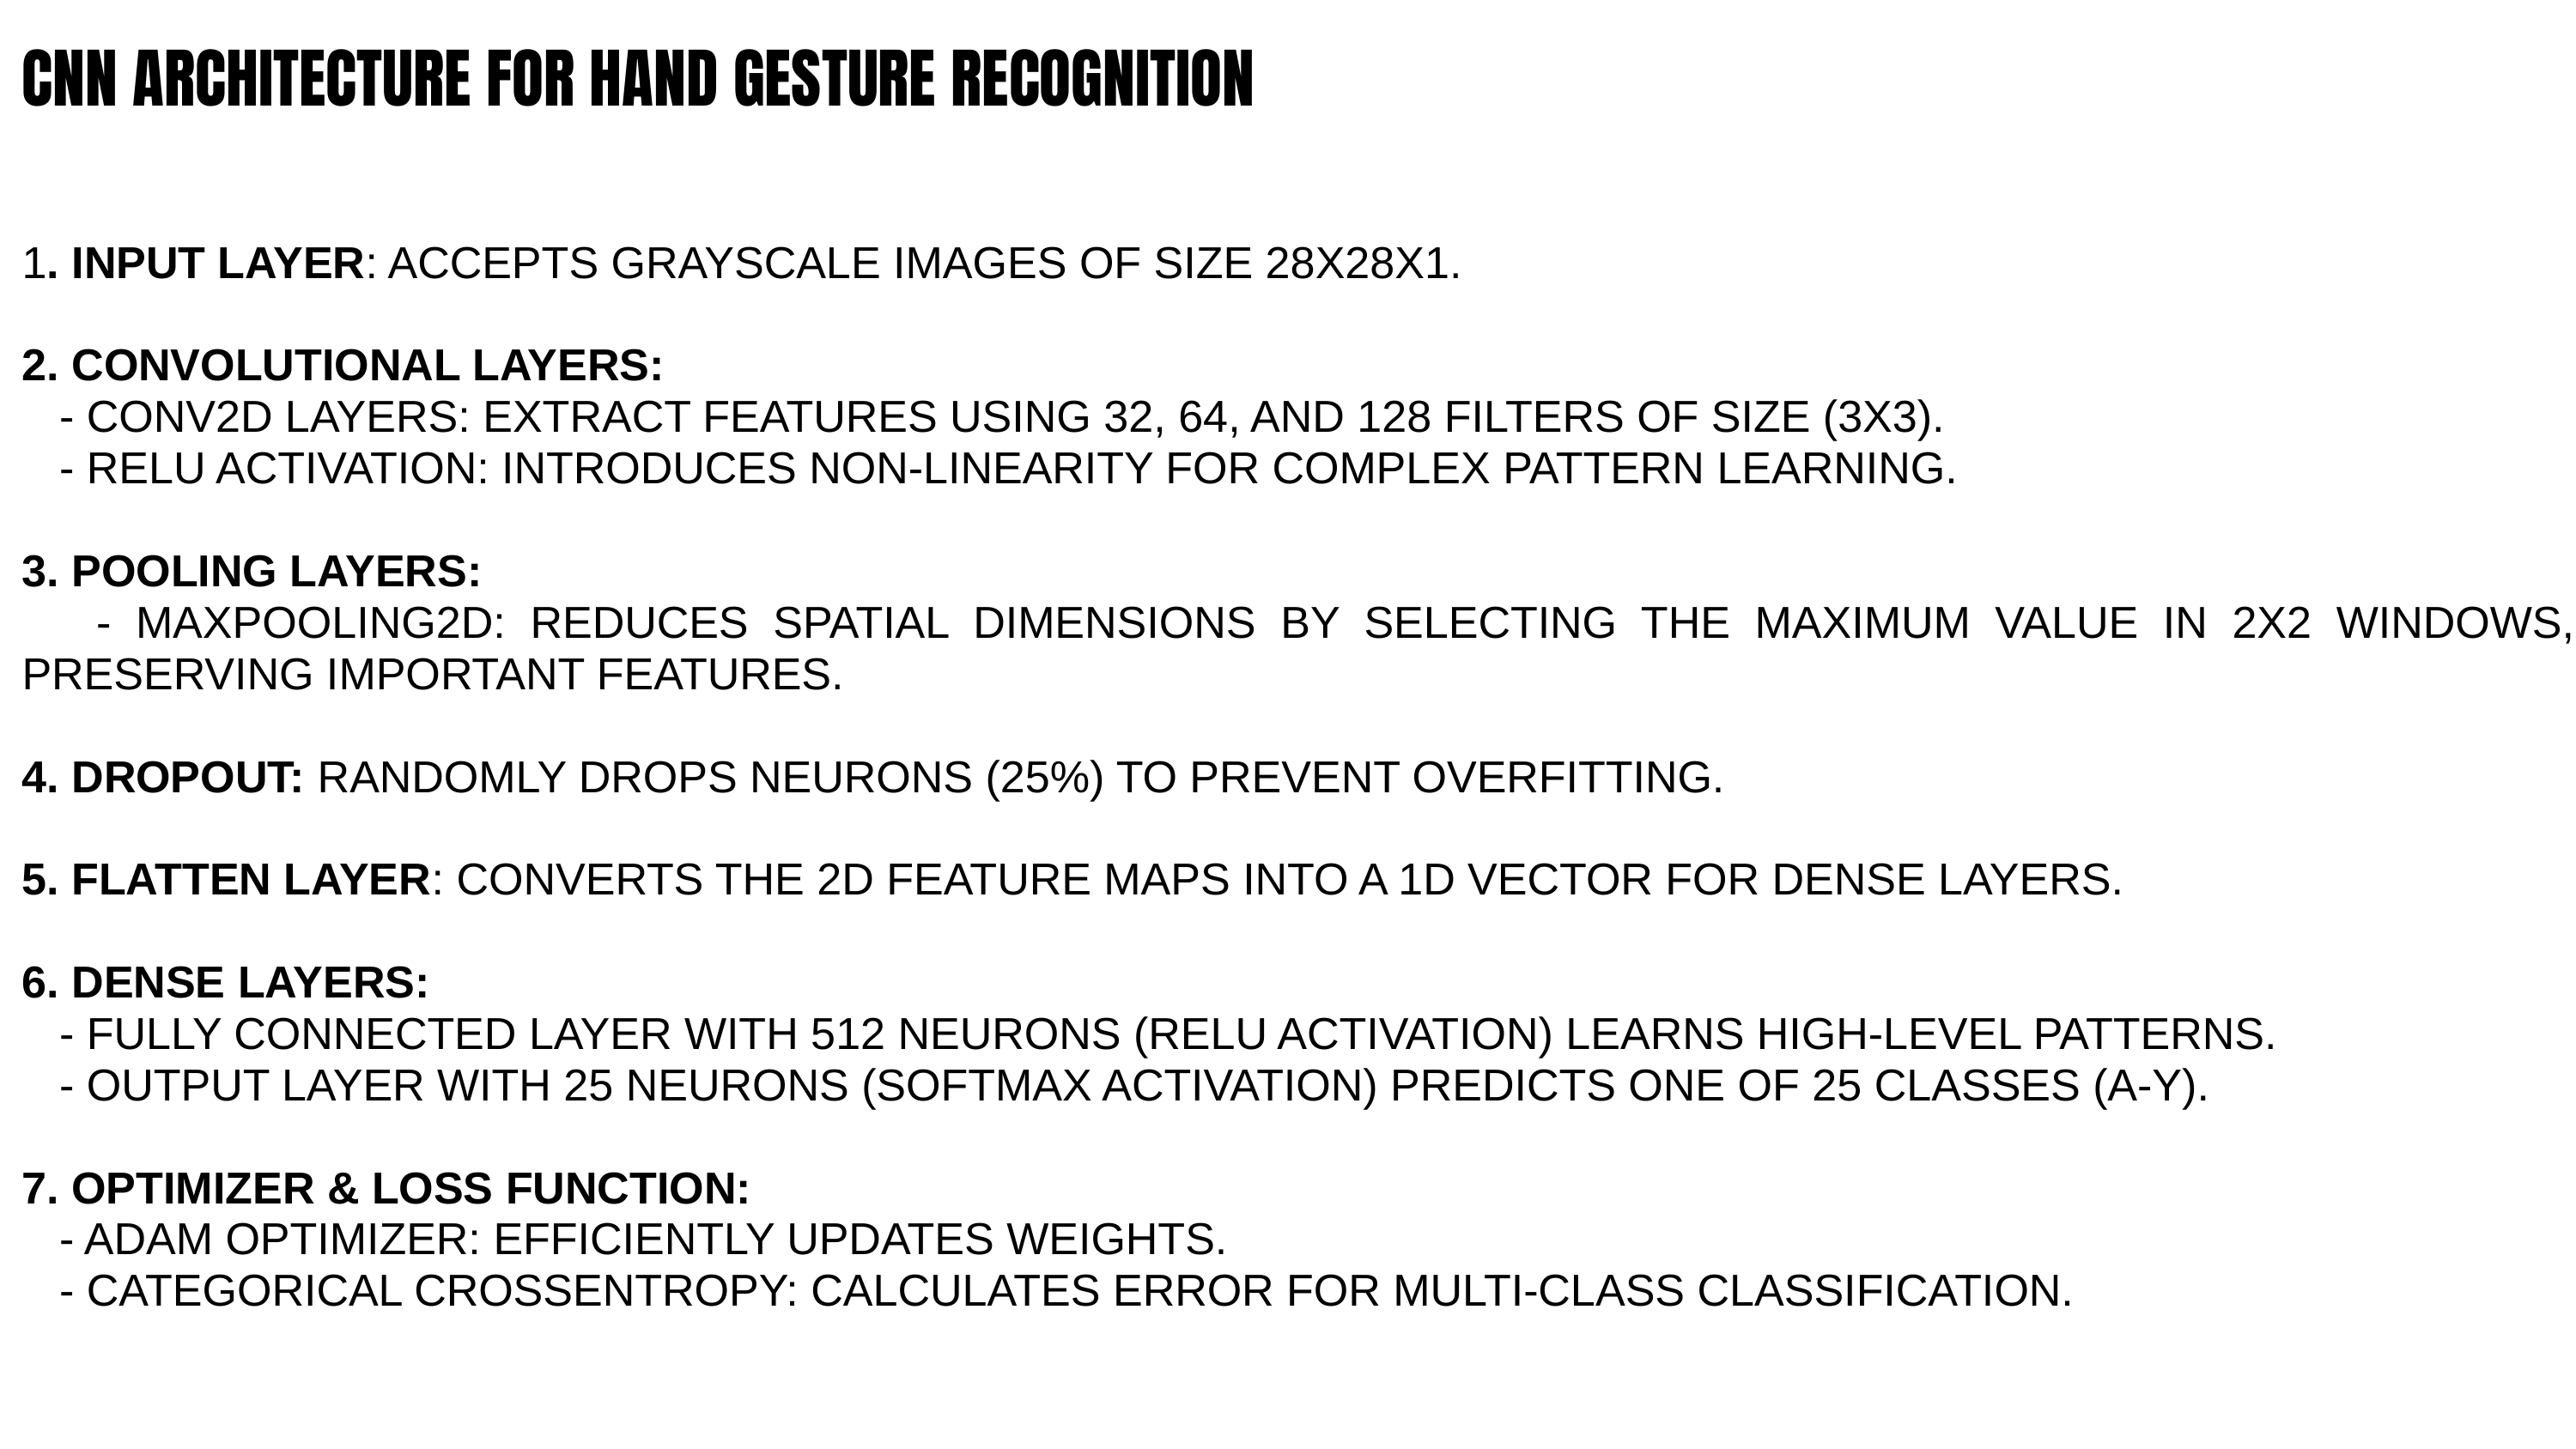

CNN ARCHITECTURE FOR HAND GESTURE RECOGNITION

1. INPUT LAYER: ACCEPTS GRAYSCALE IMAGES OF SIZE 28X28X1.

2. CONVOLUTIONAL LAYERS:
   - CONV2D LAYERS: EXTRACT FEATURES USING 32, 64, AND 128 FILTERS OF SIZE (3X3).
   - RELU ACTIVATION: INTRODUCES NON-LINEARITY FOR COMPLEX PATTERN LEARNING.

3. POOLING LAYERS:
   - MAXPOOLING2D: REDUCES SPATIAL DIMENSIONS BY SELECTING THE MAXIMUM VALUE IN 2X2 WINDOWS, PRESERVING IMPORTANT FEATURES.

4. DROPOUT: RANDOMLY DROPS NEURONS (25%) TO PREVENT OVERFITTING.

5. FLATTEN LAYER: CONVERTS THE 2D FEATURE MAPS INTO A 1D VECTOR FOR DENSE LAYERS.

6. DENSE LAYERS:
   - FULLY CONNECTED LAYER WITH 512 NEURONS (RELU ACTIVATION) LEARNS HIGH-LEVEL PATTERNS.
   - OUTPUT LAYER WITH 25 NEURONS (SOFTMAX ACTIVATION) PREDICTS ONE OF 25 CLASSES (A-Y).

7. OPTIMIZER & LOSS FUNCTION:
   - ADAM OPTIMIZER: EFFICIENTLY UPDATES WEIGHTS.
   - CATEGORICAL CROSSENTROPY: CALCULATES ERROR FOR MULTI-CLASS CLASSIFICATION.